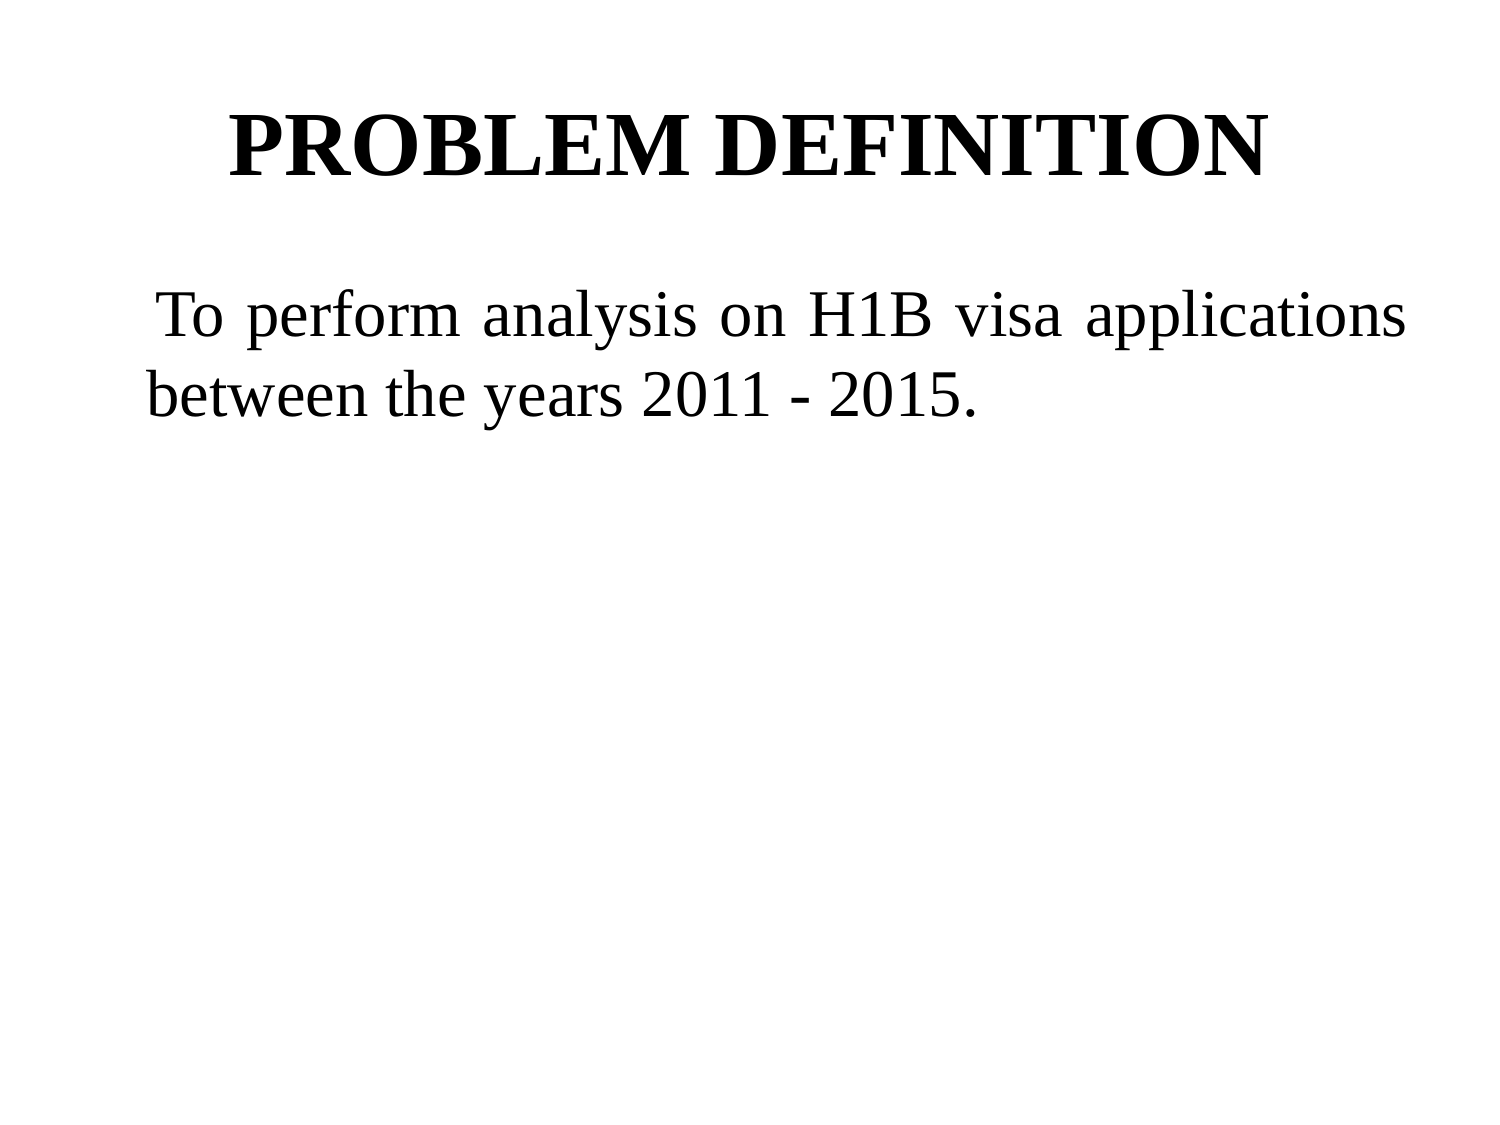

# PROBLEM DEFINITION
   To perform analysis on H1B visa applications between the years 2011 - 2015.